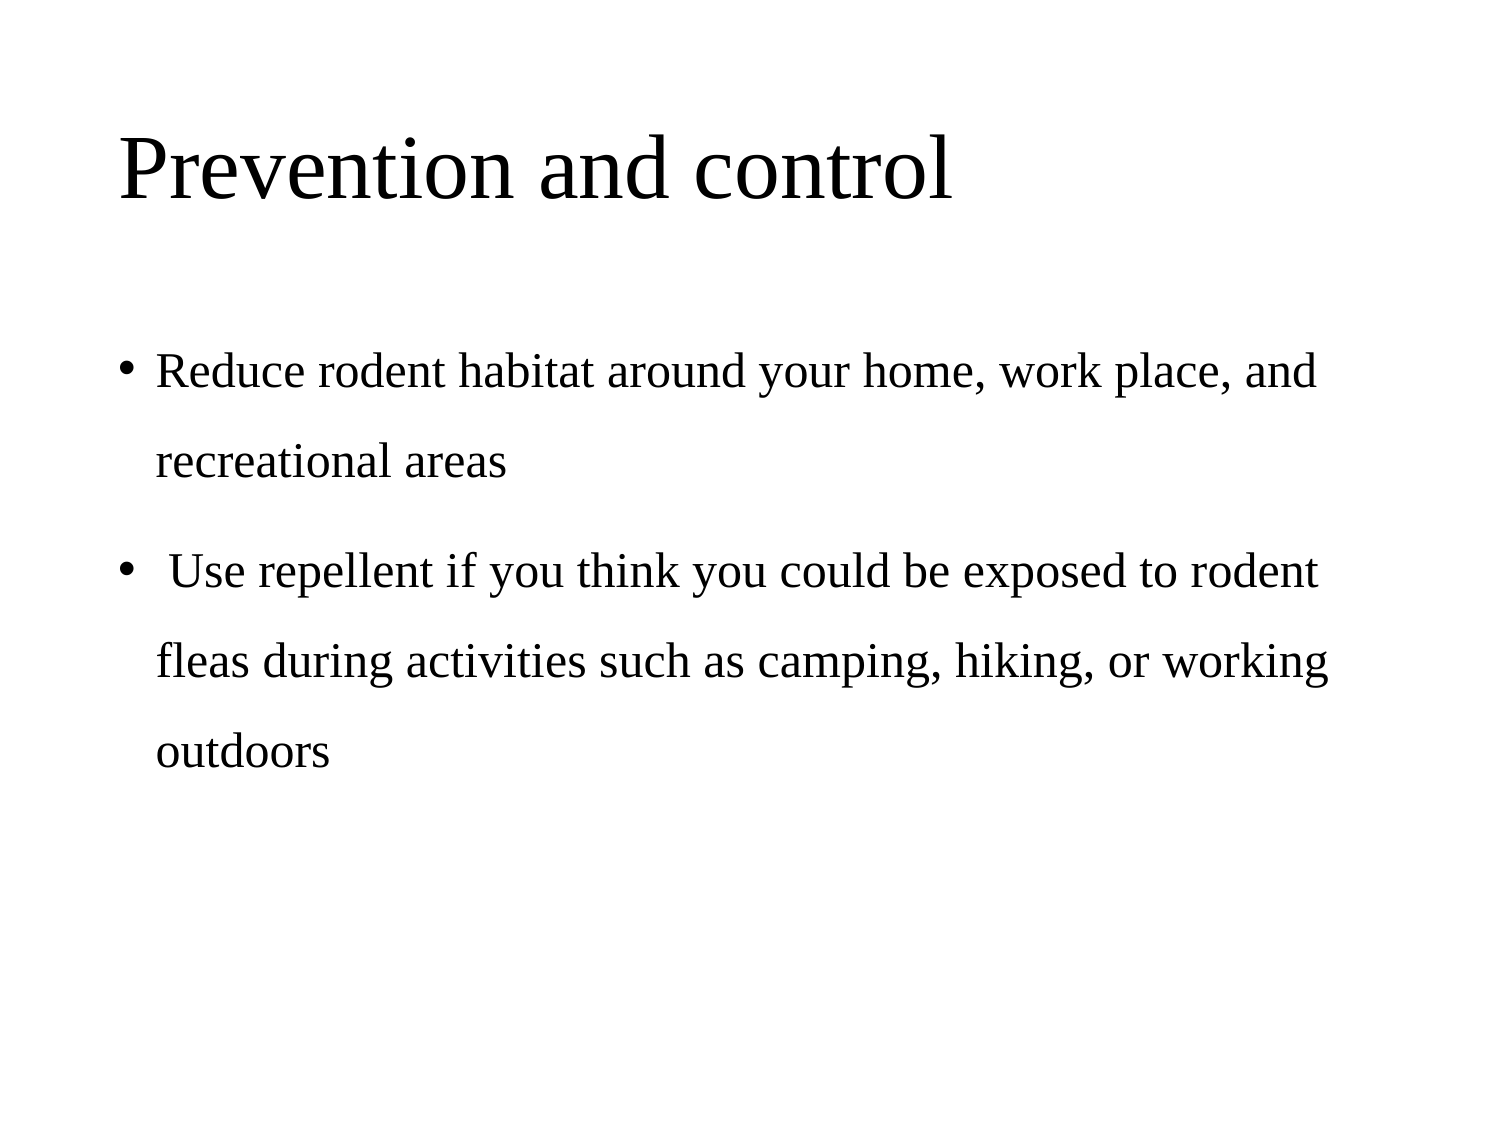

# Prevention and control
Reduce rodent habitat around your home, work place, and recreational areas
 Use repellent if you think you could be exposed to rodent fleas during activities such as camping, hiking, or working outdoors